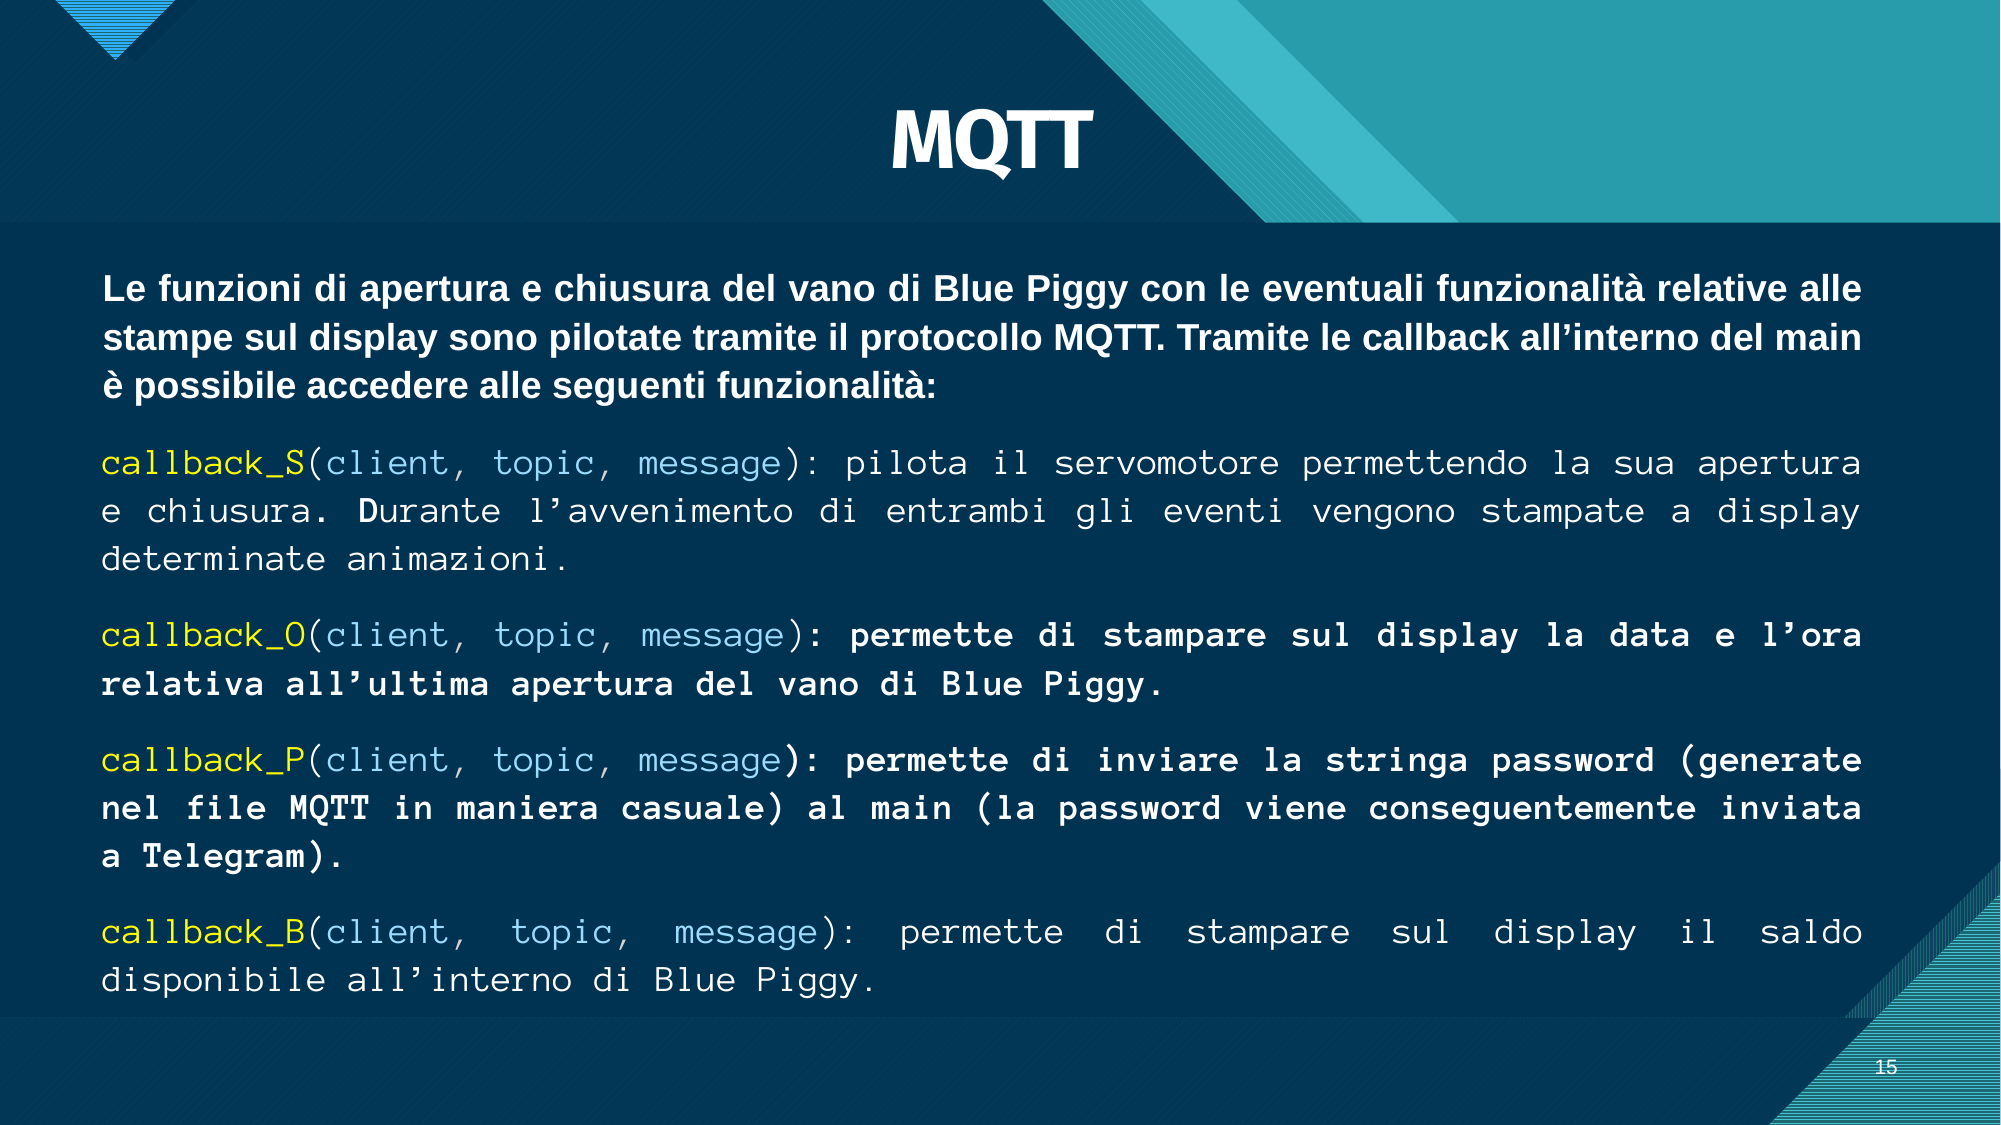

# MQTT
Le funzioni di apertura e chiusura del vano di Blue Piggy con le eventuali funzionalità relative alle stampe sul display sono pilotate tramite il protocollo MQTT. Tramite le callback all’interno del main è possibile accedere alle seguenti funzionalità:
callback_S(client, topic, message): pilota il servomotore permettendo la sua apertura e chiusura. Durante l’avvenimento di entrambi gli eventi vengono stampate a display determinate animazioni.
callback_O(client, topic, message): permette di stampare sul display la data e l’ora relativa all’ultima apertura del vano di Blue Piggy.
callback_P(client, topic, message): permette di inviare la stringa password (generate nel file MQTT in maniera casuale) al main (la password viene conseguentemente inviata a Telegram).
callback_B(client, topic, message): permette di stampare sul display il saldo disponibile all’interno di Blue Piggy.
15